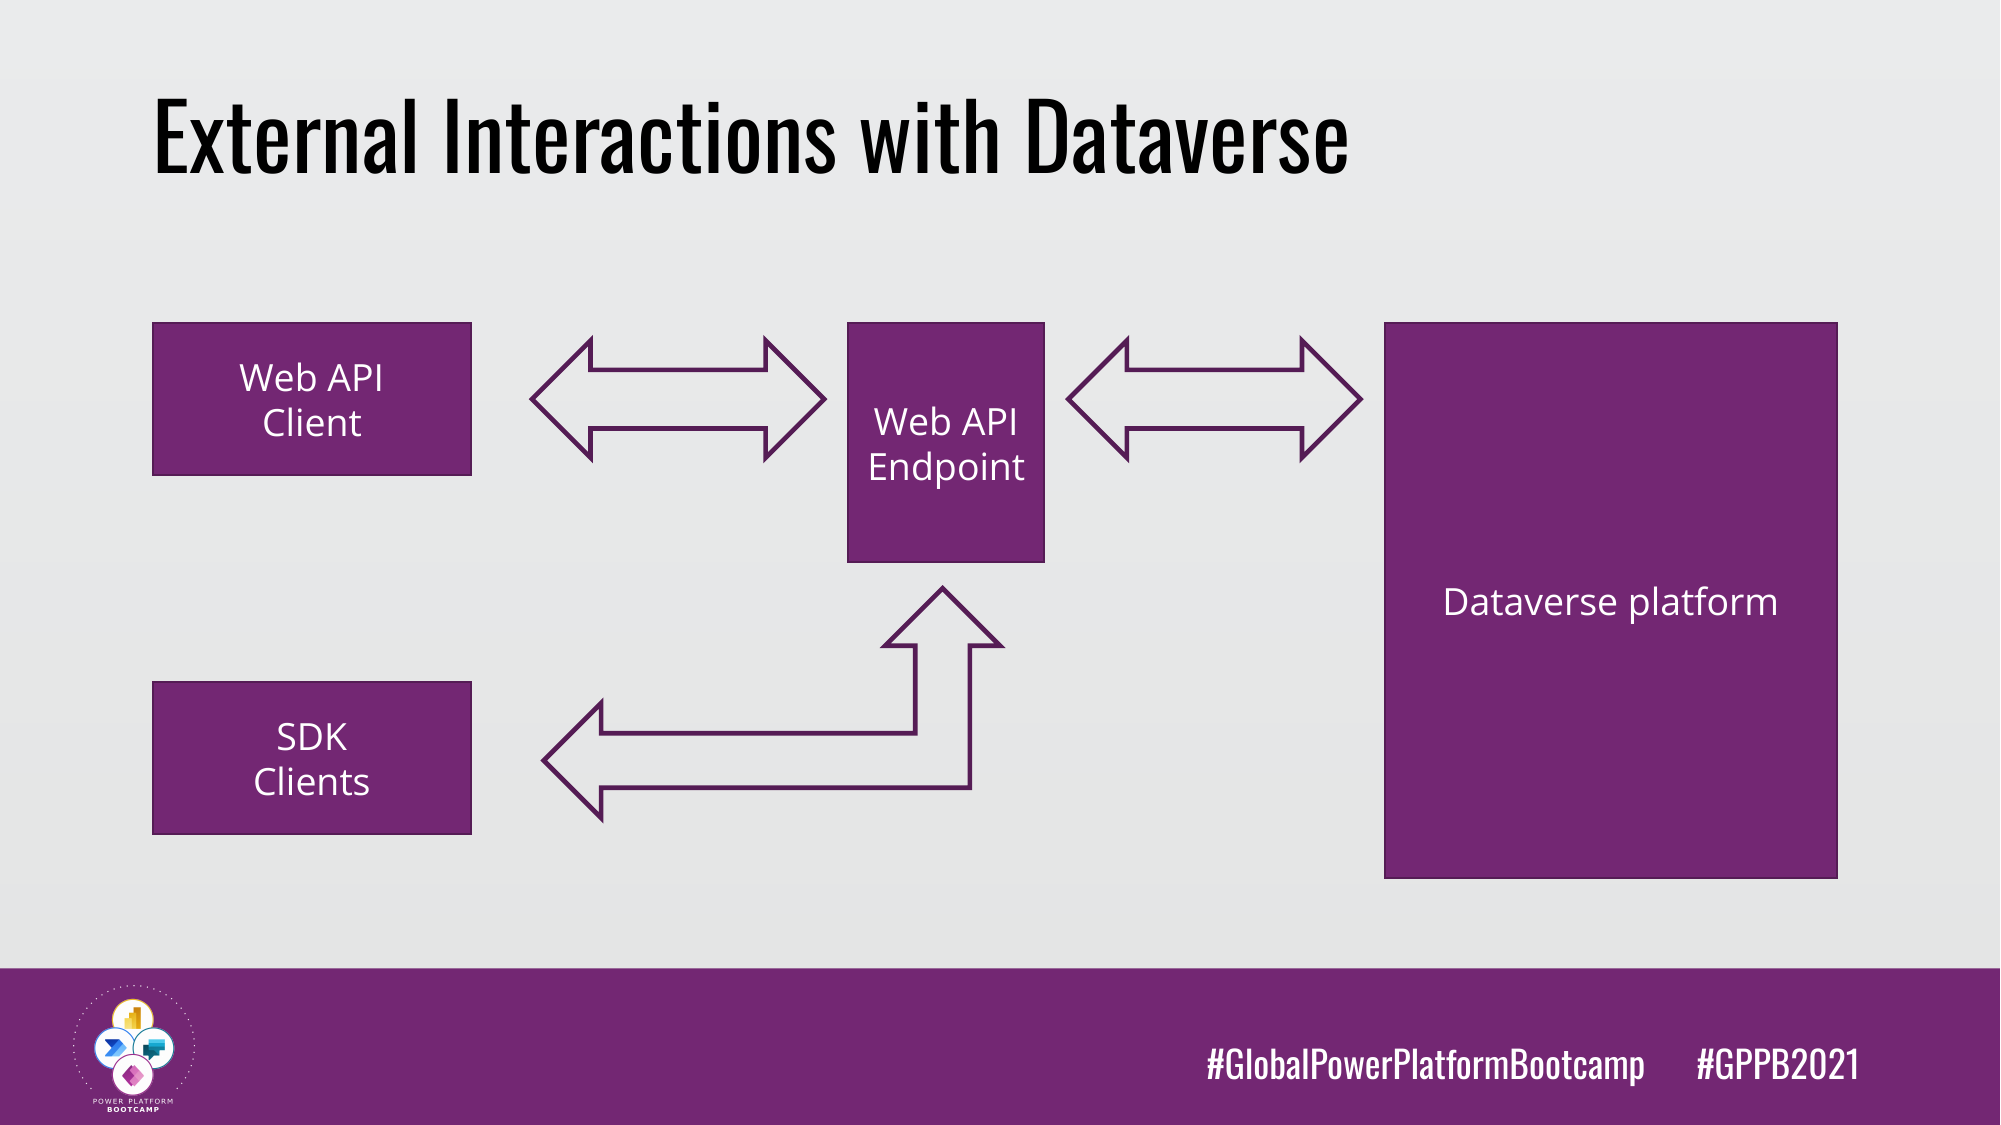

# External Interactions with Dataverse
Web API
Client
Web API Endpoint
Dataverse platform

SDK
Clients